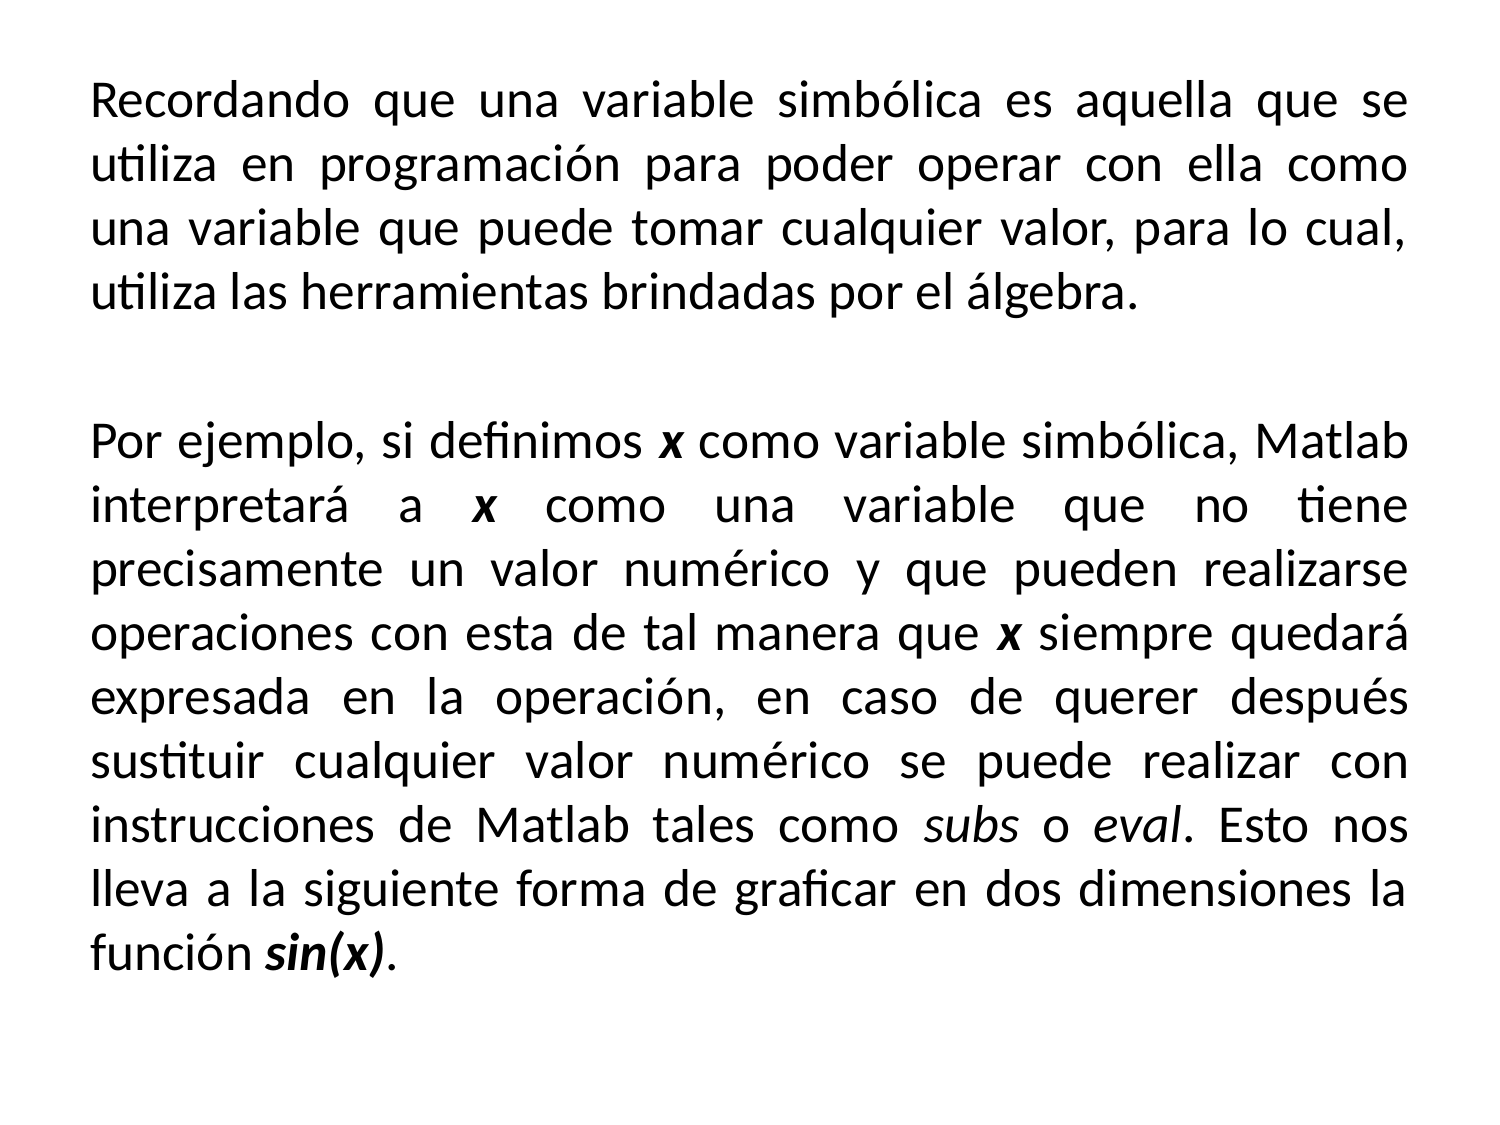

Recordando que una variable simbólica es aquella que se utiliza en programación para poder operar con ella como una variable que puede tomar cualquier valor, para lo cual, utiliza las herramientas brindadas por el álgebra.

Por ejemplo, si definimos x como variable simbólica, Matlab interpretará a x como una variable que no tiene precisamente un valor numérico y que pueden realizarse operaciones con esta de tal manera que x siempre quedará expresada en la operación, en caso de querer después sustituir cualquier valor numérico se puede realizar con instrucciones de Matlab tales como subs o eval. Esto nos lleva a la siguiente forma de graficar en dos dimensiones la función sin(x).